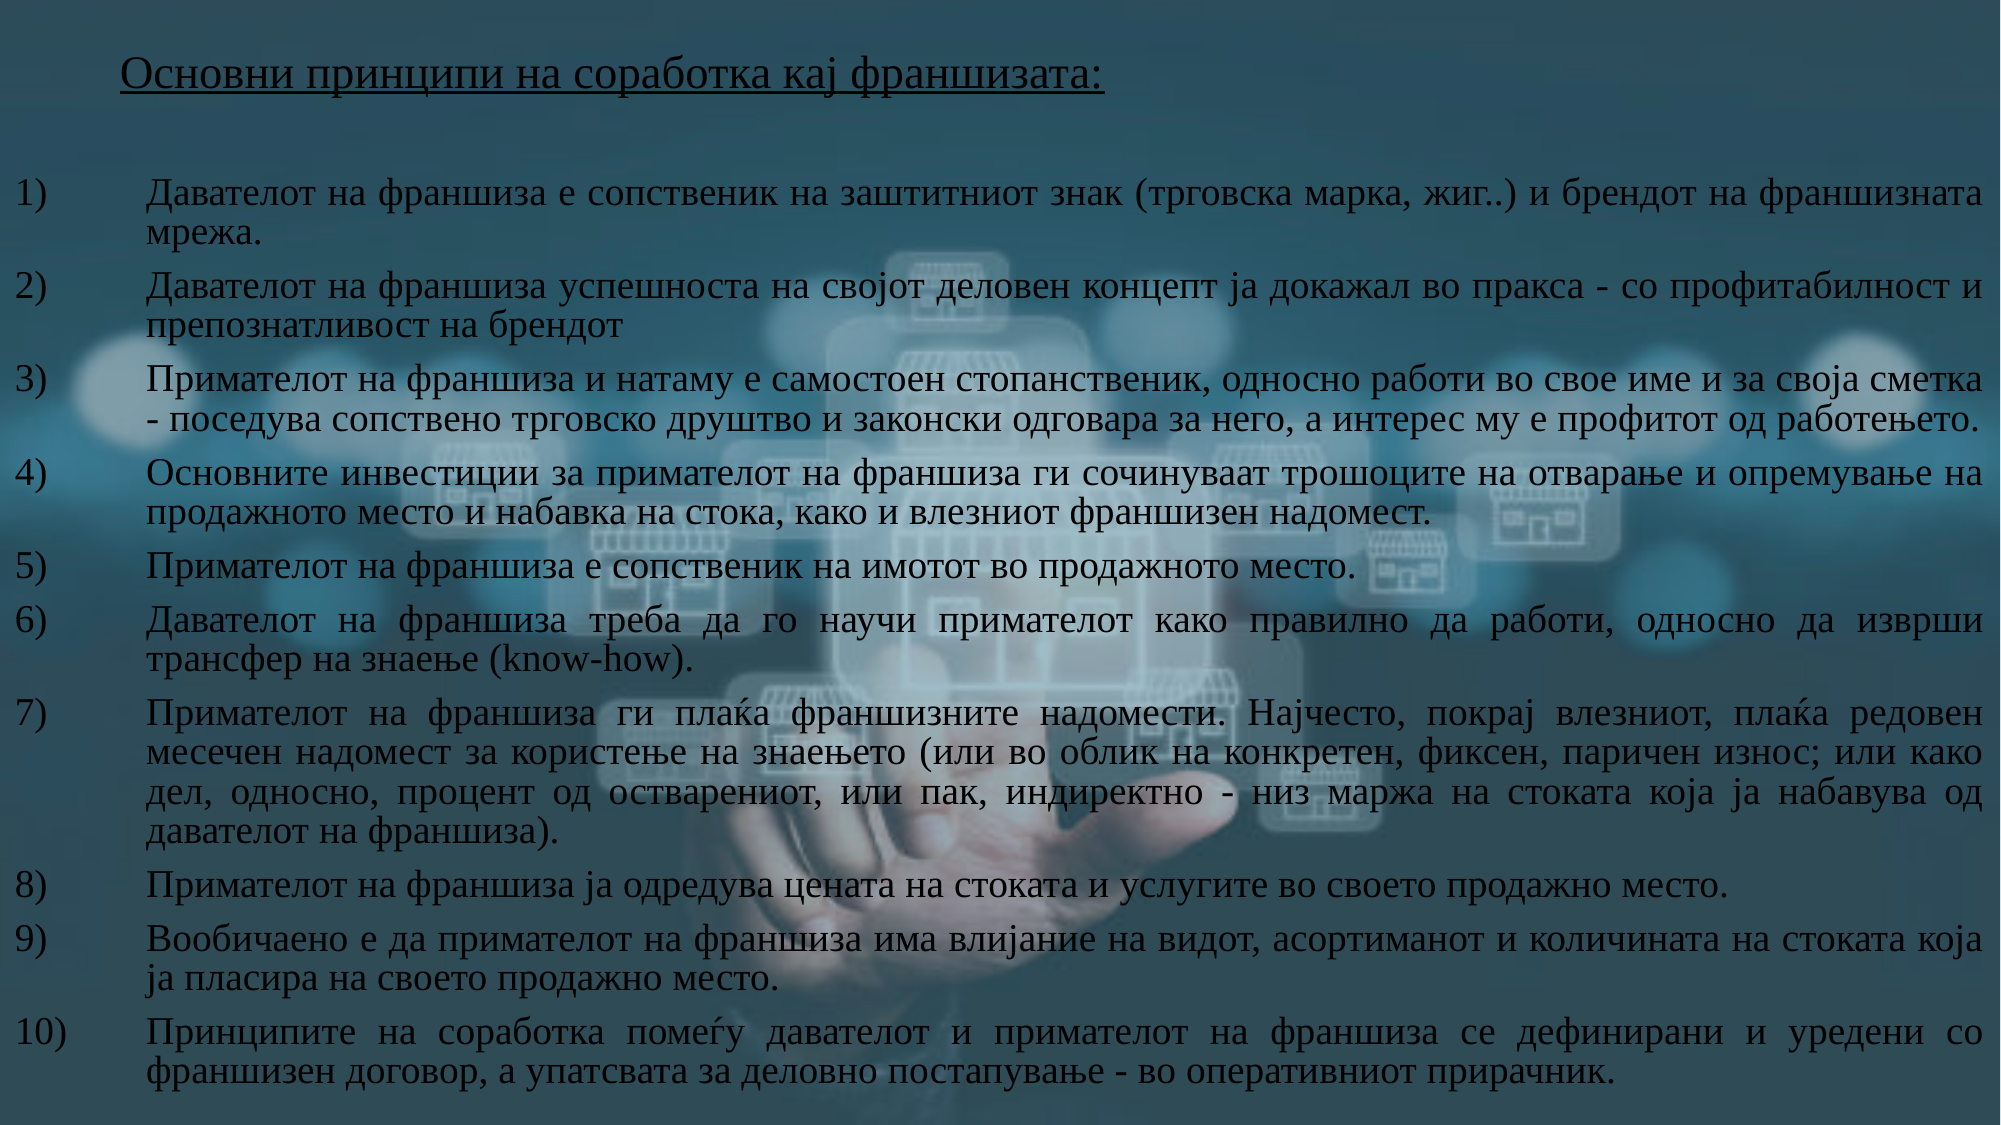

Основни принципи на соработка кај франшизата:

Давателот на франшиза е сопственик на заштитниот знак (трговска марка, жиг..) и брендот на франшизната мрежа.
Давателот на франшиза успешноста на својот деловен концепт ја докажал во пракса - со профитабилност и препознатливост на брендот
Примателот на франшиза и натаму е самостоен стопанственик, односно работи во свое име и за своја сметка - поседува сопствено трговско друштво и законски одговара за него, а интерес му е профитот од работењето.
Основните инвестиции за примателот на франшиза ги сочинуваат трошоците на отварање и опремување на продажното место и набавка на стока, како и влезниот франшизен надомест.
Примателот на франшиза е сопственик на имотот во продажното место.
Давателот на франшиза треба да го научи примателот како правилно да работи, односно да изврши трансфер на знаење (know-how).
Примателот на франшиза ги плаќа франшизните надомести. Најчесто, покрај влезниот, плаќа редовен месечен надомест за користење на знаењето (или во облик на конкретен, фиксен, паричен износ; или како дел, односно, процент од остварениот, или пак, индиректно - низ маржа на стоката која ја набавува од давателот на франшиза).
Примателот на франшиза ја одредува цената на стоката и услугите во своето продажно место.
Вообичаено е да примателот на франшиза има влијание на видот, асортиманот и количината на стоката која ја пласира на своето продажно место.
Принципите на соработка помеѓу давателот и примателот на франшиза се дефинирани и уредени со франшизен договор, а упатсвата за деловно постапување - во оперативниот прирачник.